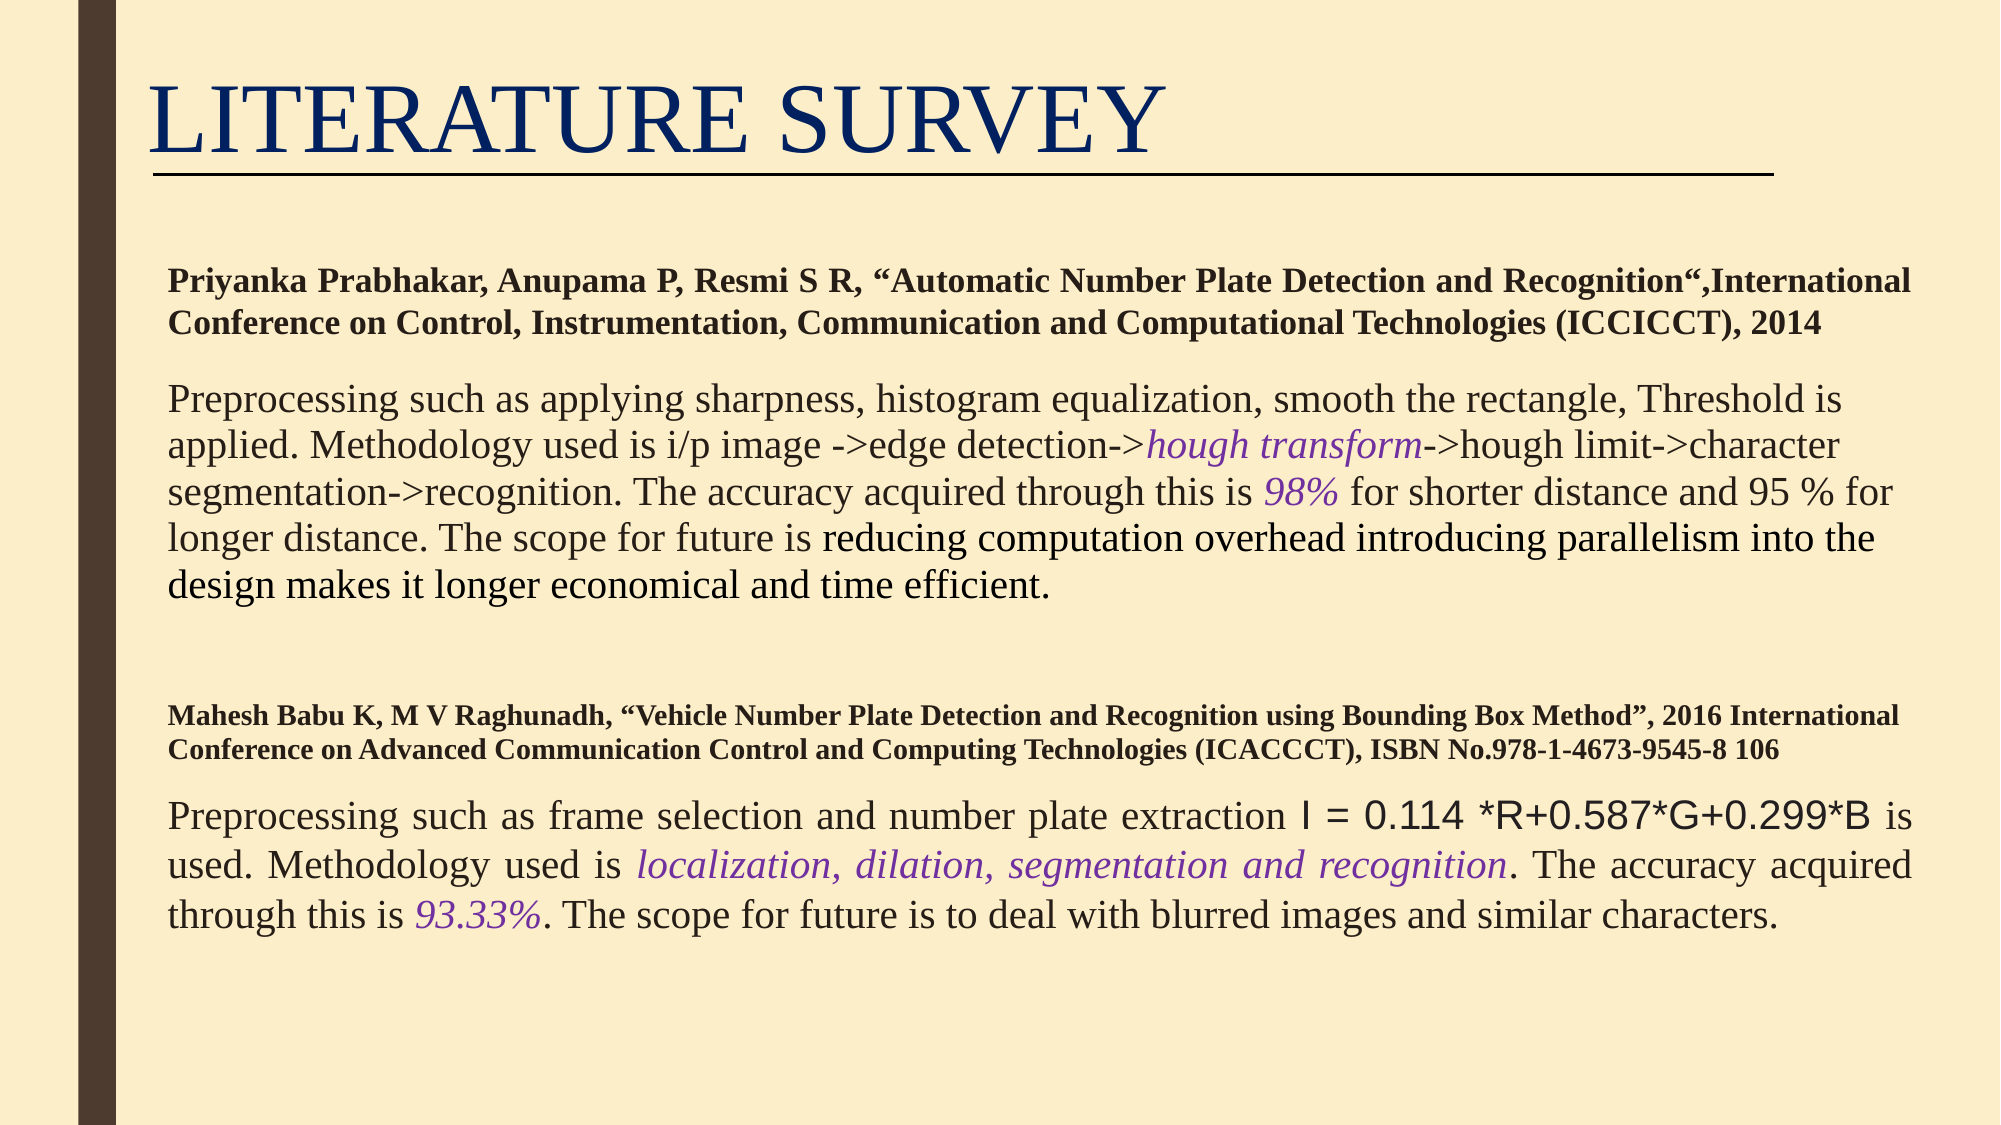

# LITERATURE SURVEY
Priyanka Prabhakar, Anupama P, Resmi S R, “Automatic Number Plate Detection and Recognition“,International Conference on Control, Instrumentation, Communication and Computational Technologies (ICCICCT), 2014
Preprocessing such as applying sharpness, histogram equalization, smooth the rectangle, Threshold is applied. Methodology used is i/p image ->edge detection->hough transform->hough limit->character segmentation->recognition. The accuracy acquired through this is 98% for shorter distance and 95 % for longer distance. The scope for future is reducing computation overhead introducing parallelism into the design makes it longer economical and time efficient.

Mahesh Babu K, M V Raghunadh, “Vehicle Number Plate Detection and Recognition using Bounding Box Method”, 2016 International Conference on Advanced Communication Control and Computing Technologies (ICACCCT), ISBN No.978-1-4673-9545-8 106
Preprocessing such as frame selection and number plate extraction I = 0.114 *R+0.587*G+0.299*B is used. Methodology used is localization, dilation, segmentation and recognition. The accuracy acquired through this is 93.33%. The scope for future is to deal with blurred images and similar characters.